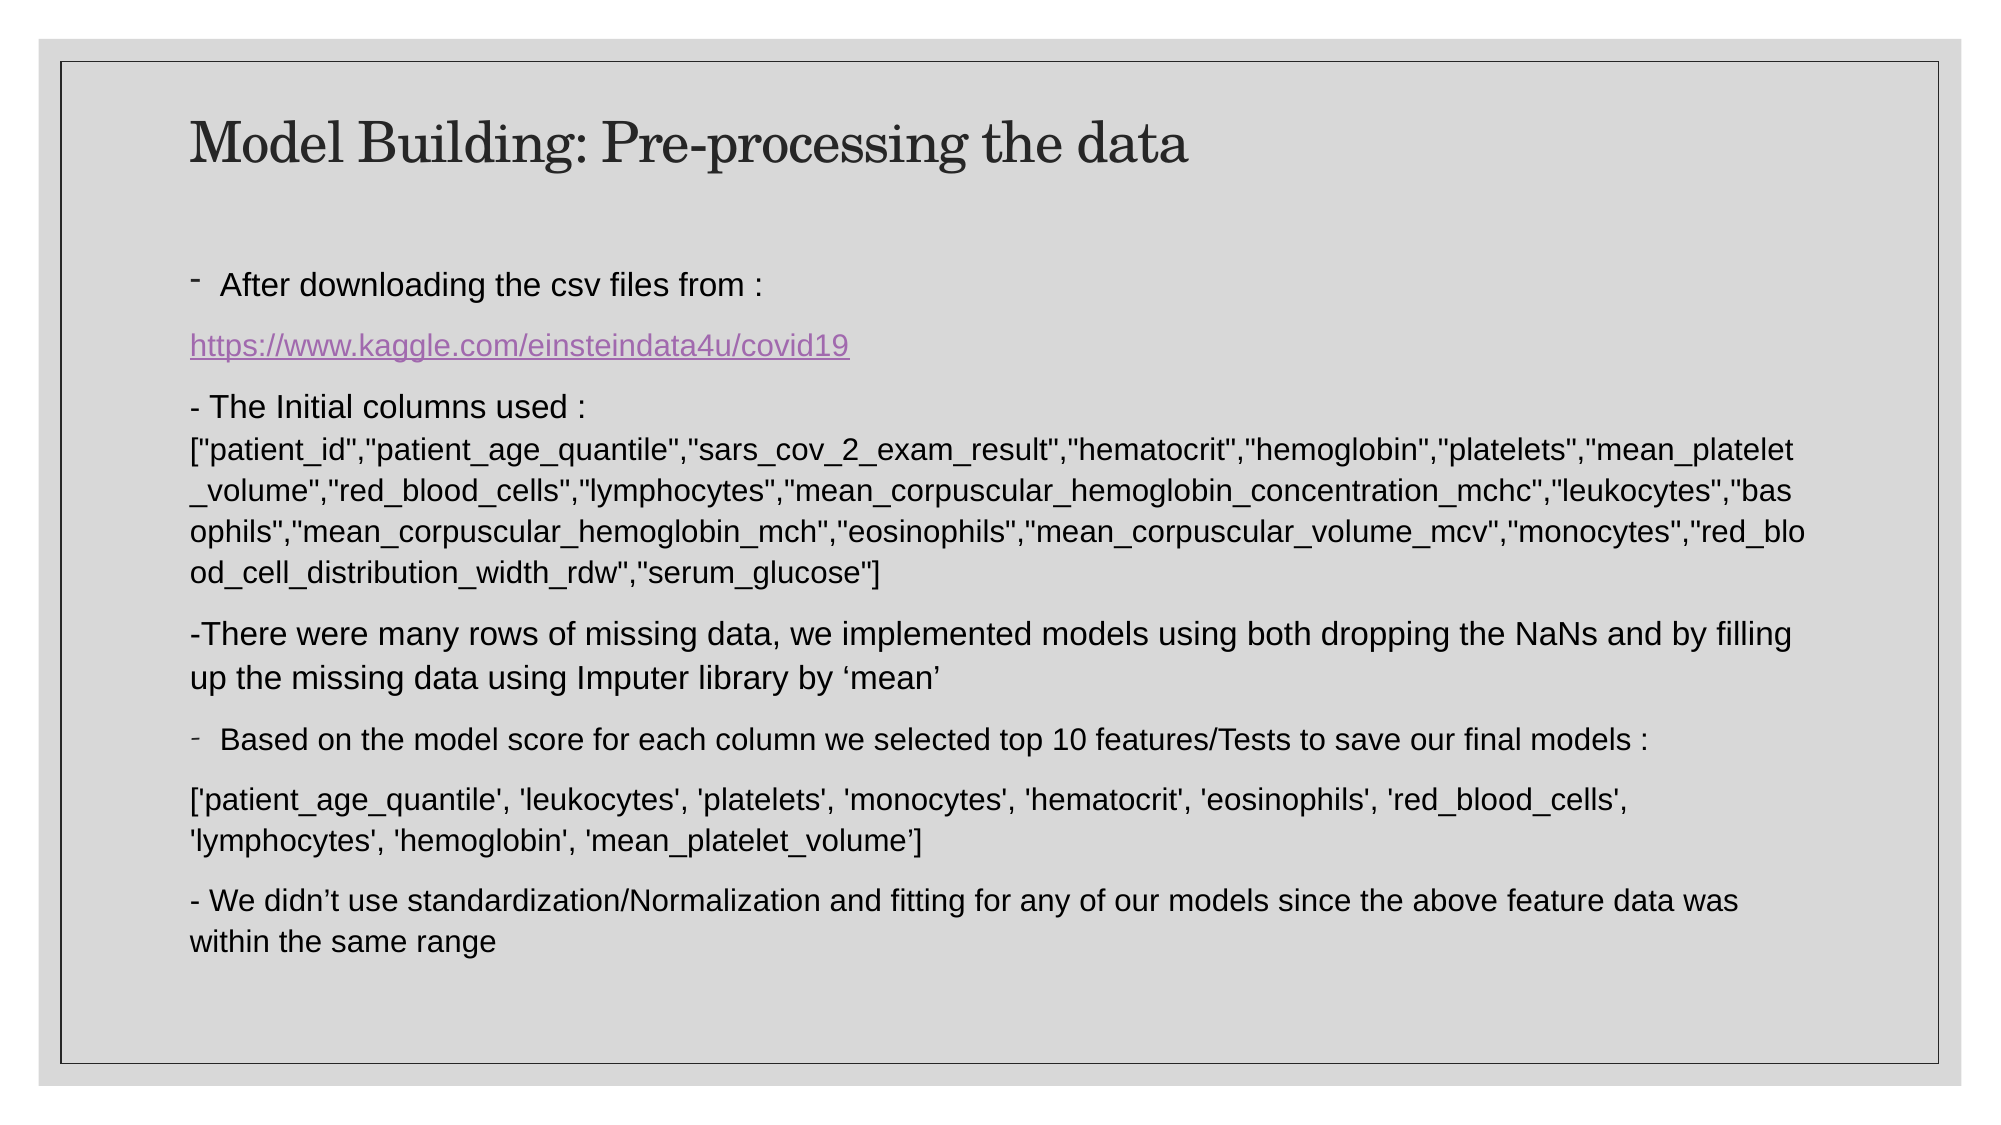

# Model Building: Pre-processing the data
After downloading the csv files from :
https://www.kaggle.com/einsteindata4u/covid19
- The Initial columns used :  ["patient_id","patient_age_quantile","sars_cov_2_exam_result","hematocrit","hemoglobin","platelets","mean_platelet_volume","red_blood_cells","lymphocytes","mean_corpuscular_hemoglobin_concentration_mchc","leukocytes","basophils","mean_corpuscular_hemoglobin_mch","eosinophils","mean_corpuscular_volume_mcv","monocytes","red_blood_cell_distribution_width_rdw","serum_glucose"]
-There were many rows of missing data, we implemented models using both dropping the NaNs and by filling up the missing data using Imputer library by ‘mean’
Based on the model score for each column we selected top 10 features/Tests to save our final models :
['patient_age_quantile', 'leukocytes', 'platelets', 'monocytes', 'hematocrit', 'eosinophils', 'red_blood_cells', 'lymphocytes', 'hemoglobin', 'mean_platelet_volume’]
- We didn’t use standardization/Normalization and fitting for any of our models since the above feature data was within the same range